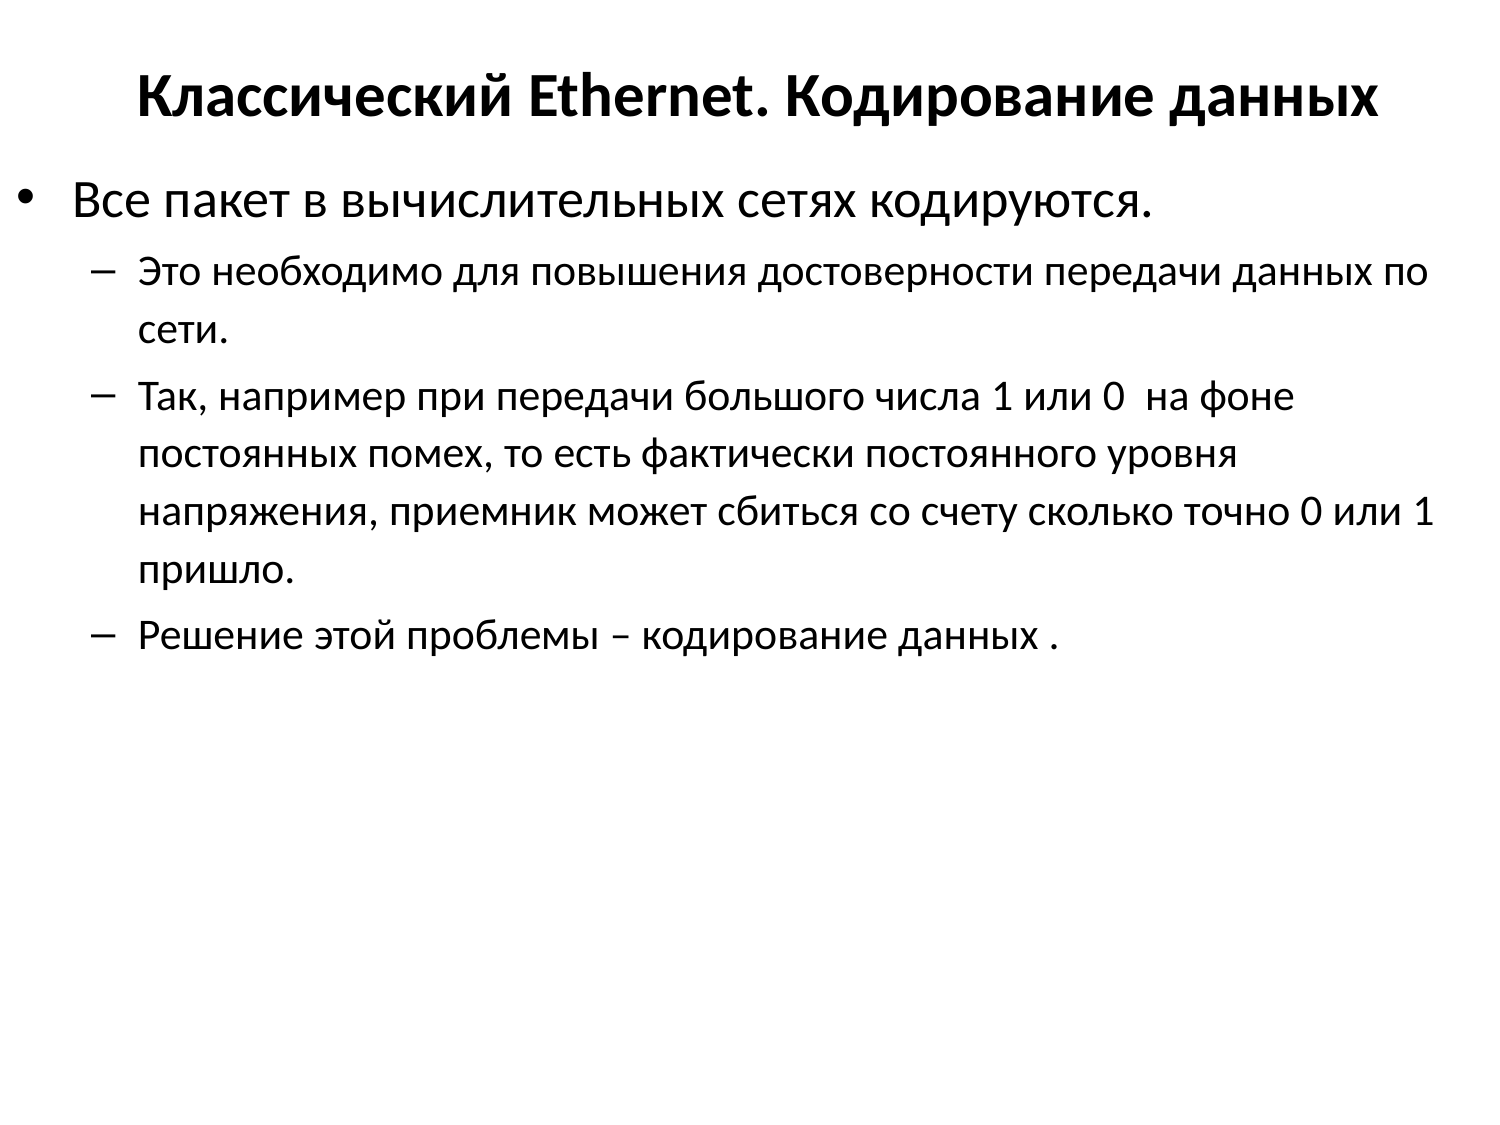

# Классический Ethernet. Кодирование данных
Все пакет в вычислительных сетях кодируются.
Это необходимо для повышения достоверности передачи данных по сети.
Так, например при передачи большого числа 1 или 0  на фоне постоянных помех, то есть фактически постоянного уровня напряжения, приемник может сбиться со счету сколько точно 0 или 1 пришло.
Решение этой проблемы – кодирование данных .